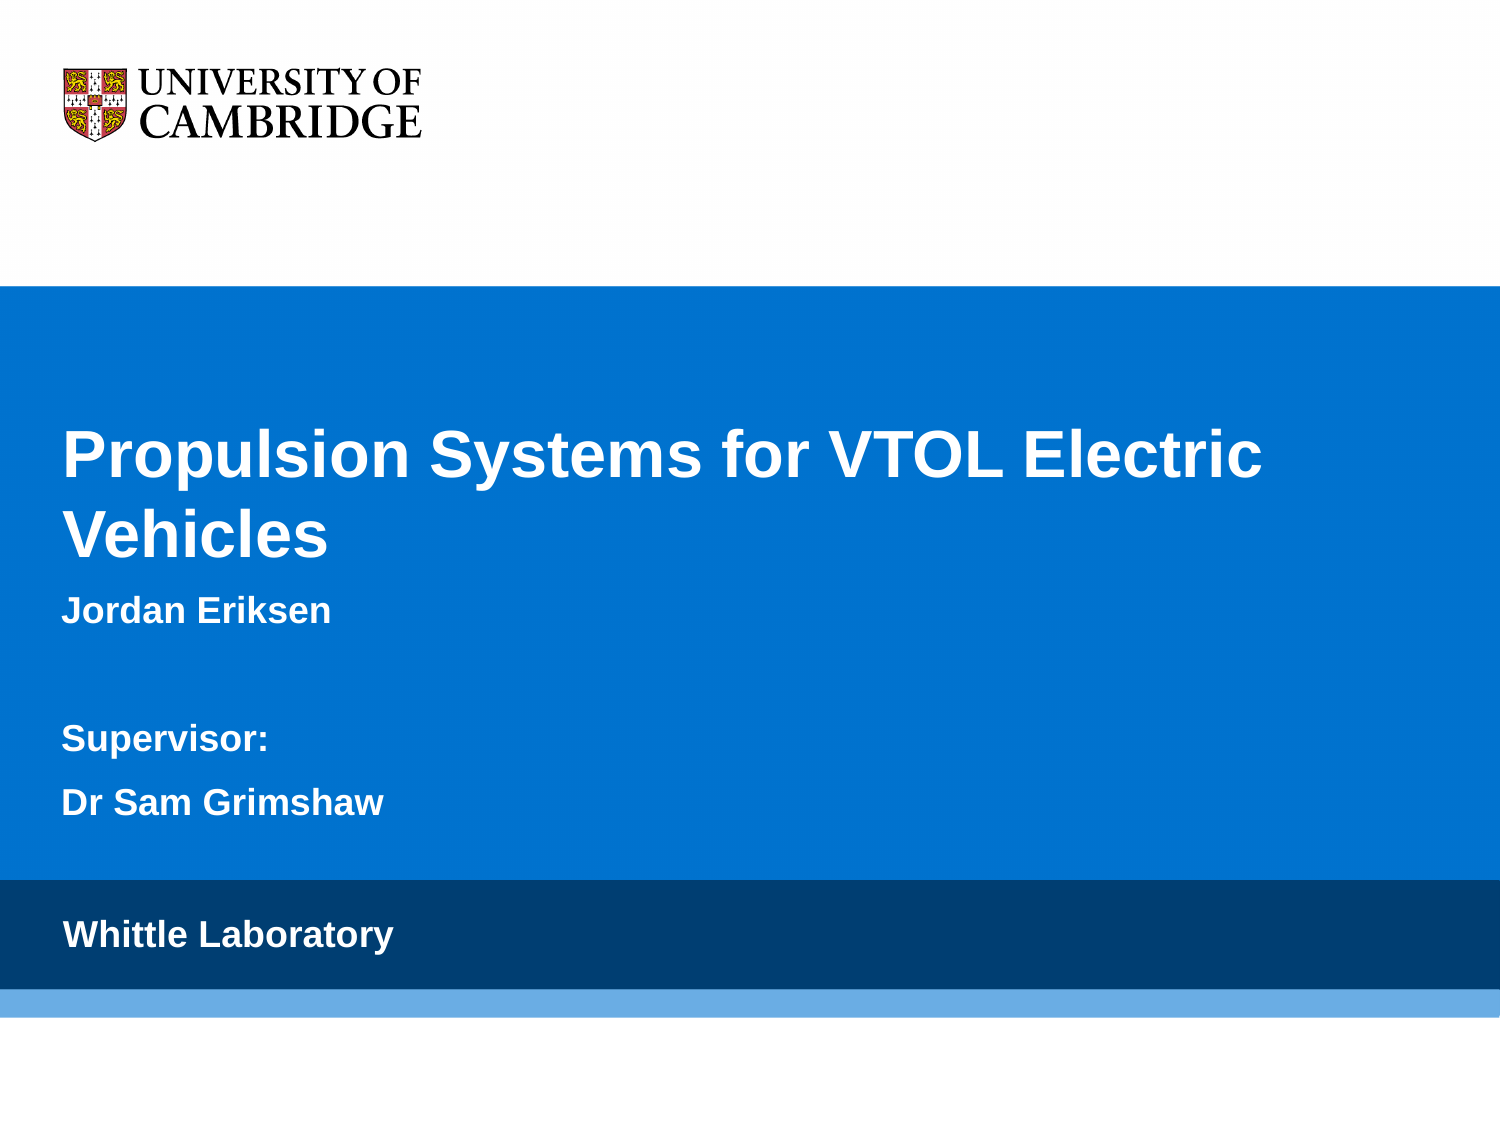

# Propulsion Systems for VTOL Electric Vehicles
Jordan Eriksen

Supervisor:
Dr Sam Grimshaw
Whittle Laboratory